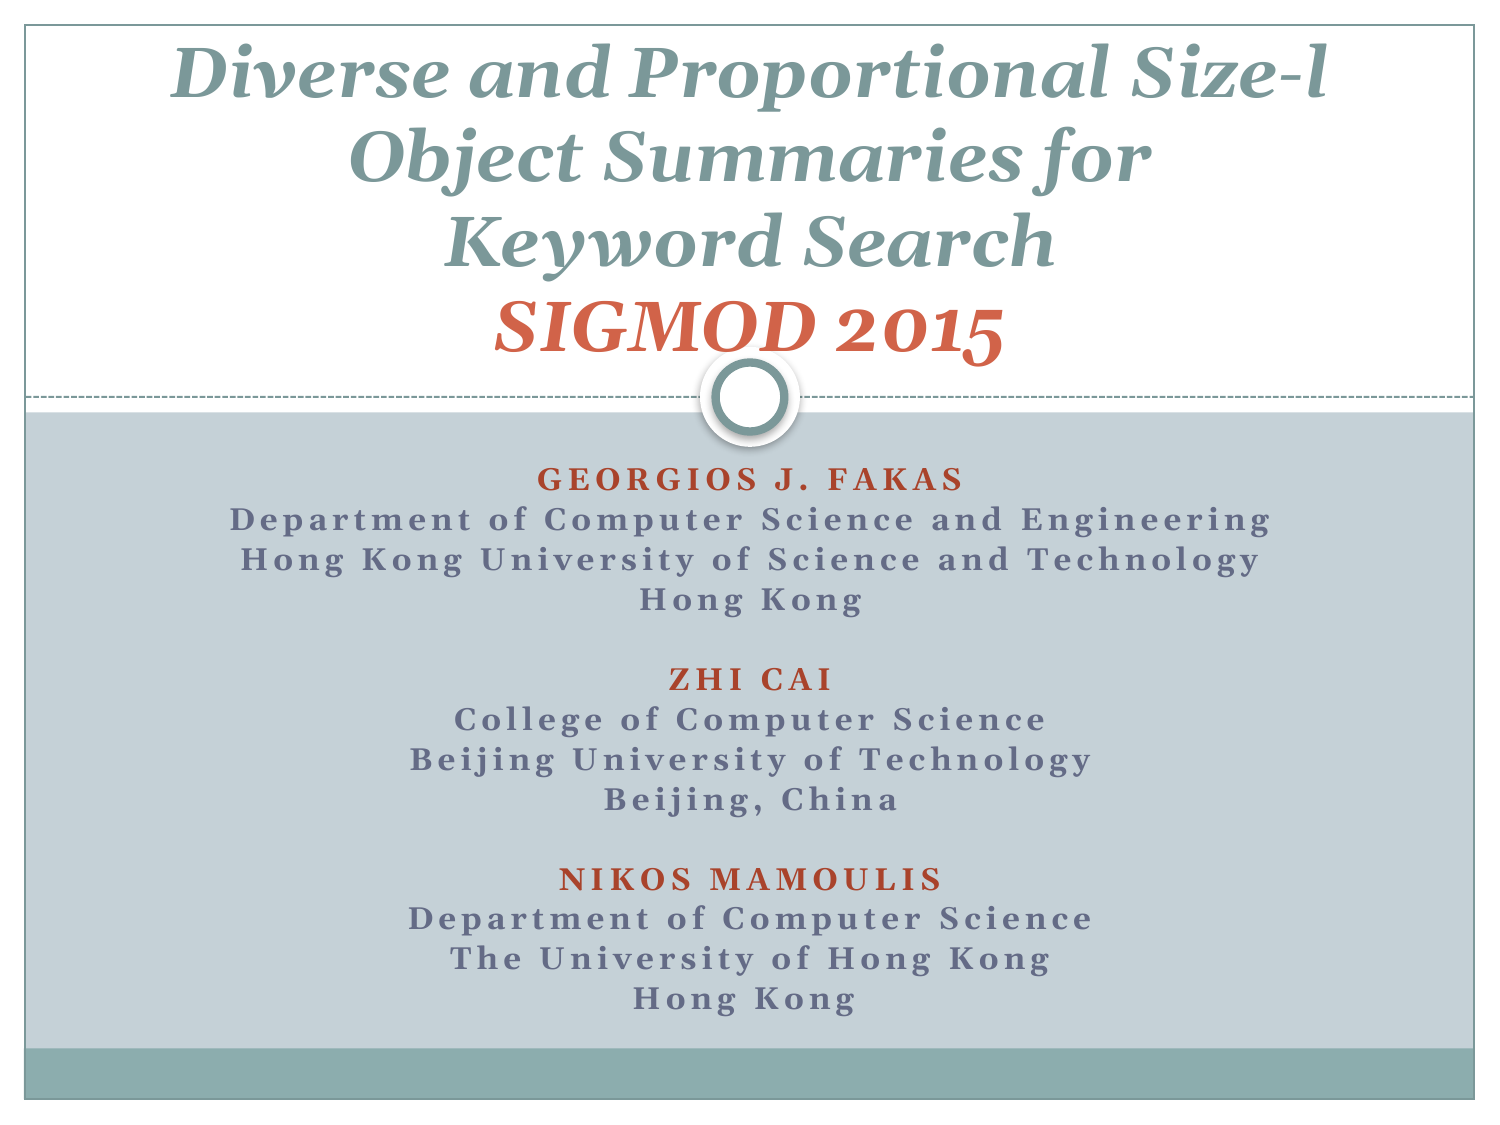

# Diverse and Proportional Size-l Object Summaries for Keyword Search SIGMOD 2015
GEORGIOS J. FAKAS
Department of Computer Science and Engineering
Hong Kong University of Science and Technology
Hong Kong

ZHI CAI
College of Computer Science
Beijing University of Technology
Beijing, China

NIKOS MAMOULIS
Department of Computer Science
The University of Hong Kong
Hong Kong